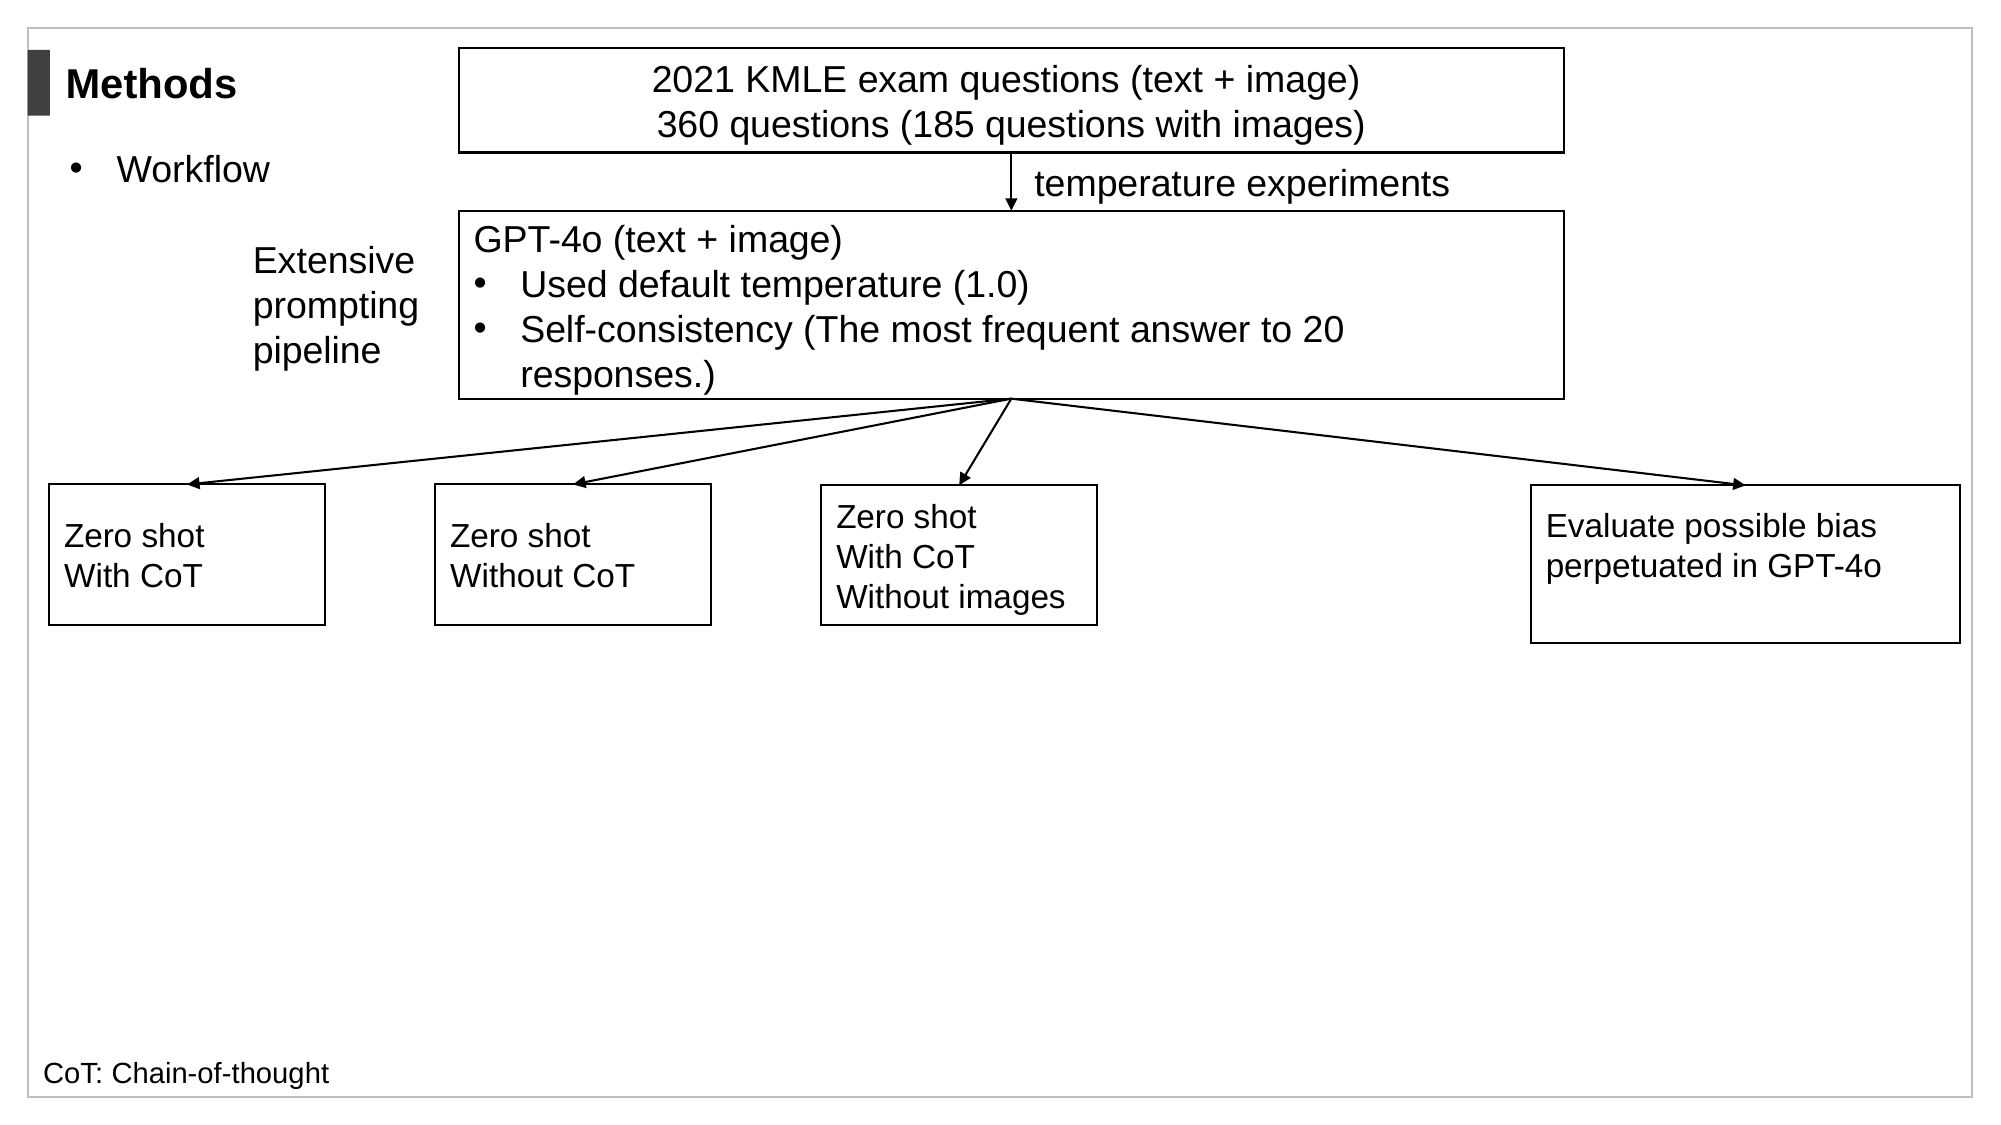

2021 KMLE exam questions (text + image)
360 questions (185 questions with images)

Methods
Workflow
temperature experiments
GPT-4o (text + image)
Used default temperature (1.0)
Self-consistency (The most frequent answer to 20 responses.)
Extensive
prompting
pipeline
Zero shot
With CoT
Zero shot
Without CoT
Zero shot
With CoT
Without images
Evaluate possible bias perpetuated in GPT-4o

CoT: Chain-of-thought